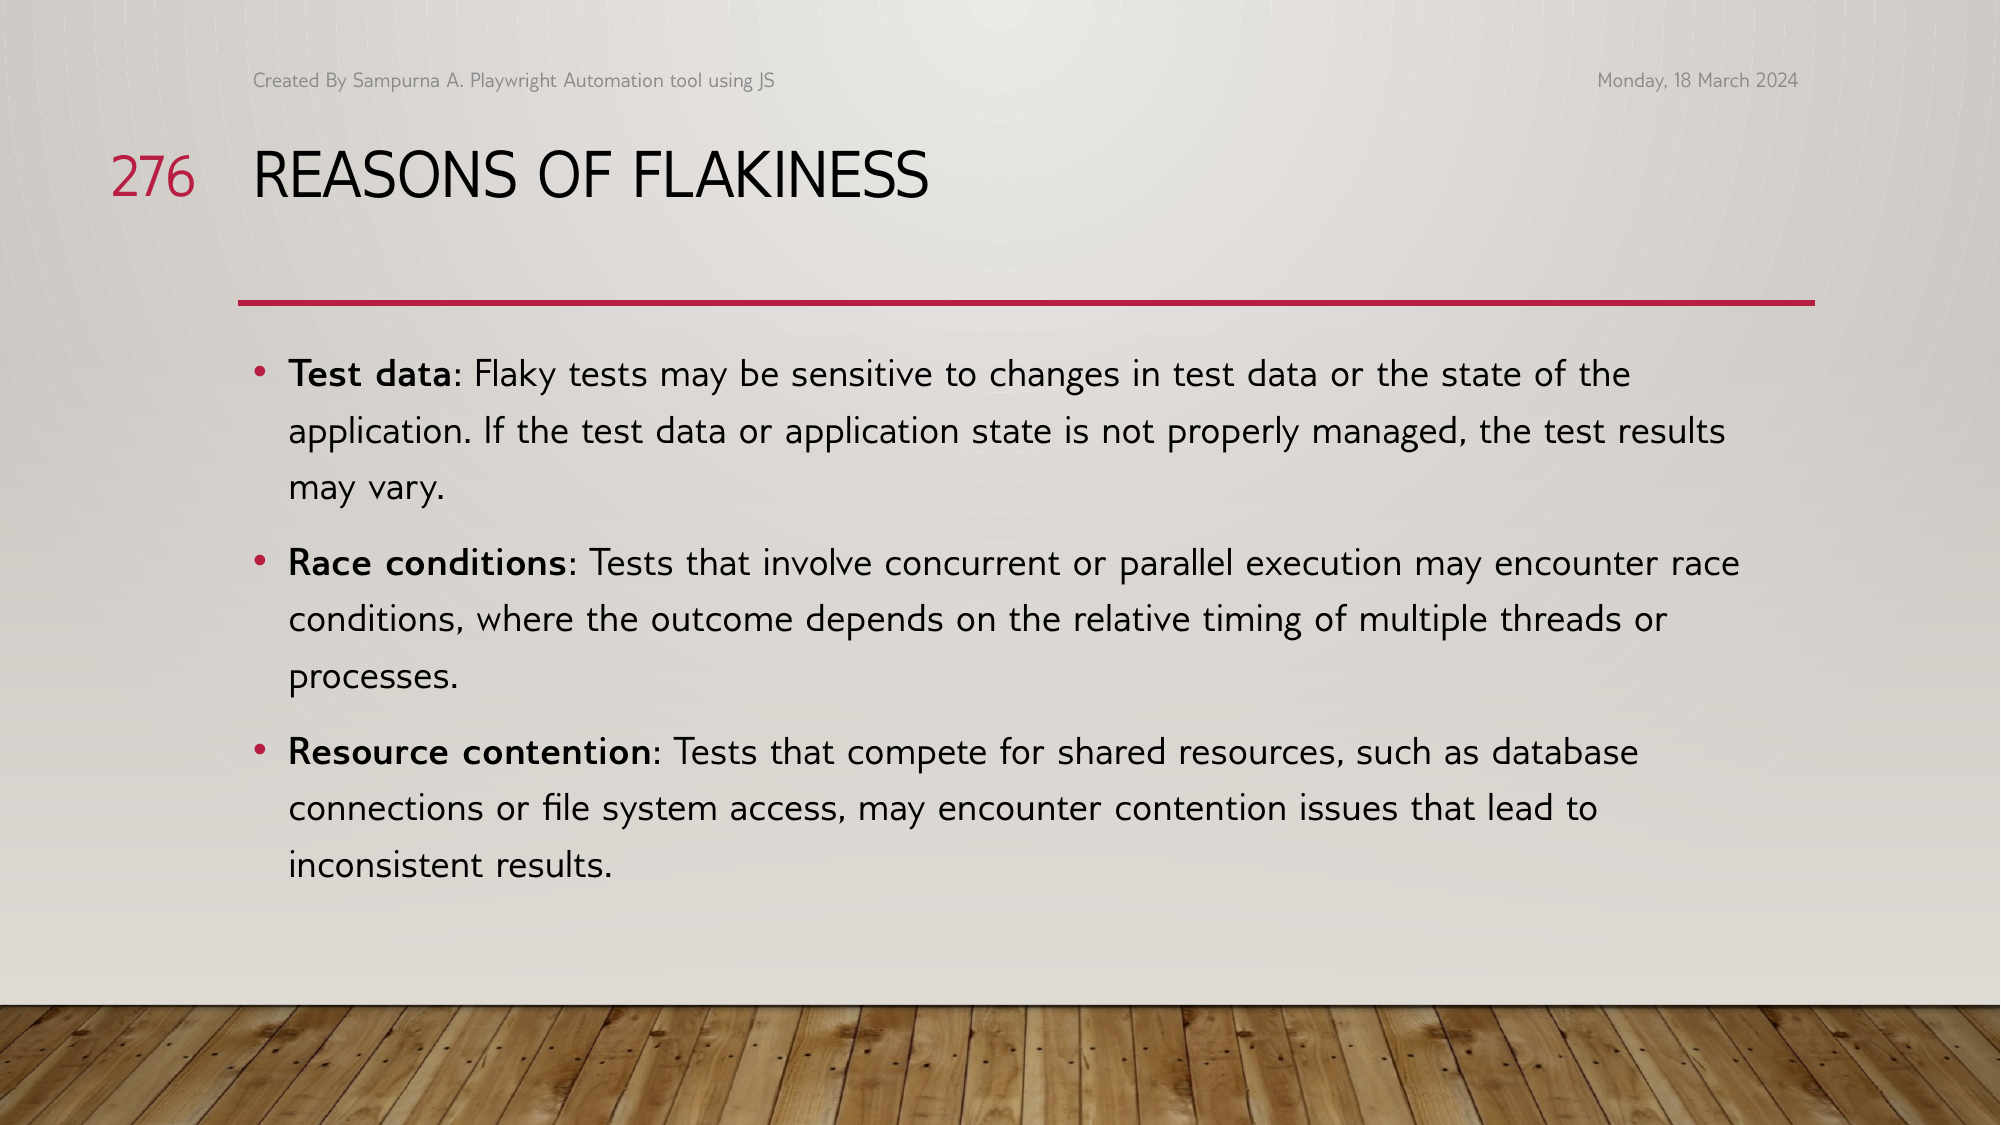

Created By Sampurna A. Playwright Automation tool using JS
Monday, 18 March 2024
276
# Reasons of flakiness
Test data: Flaky tests may be sensitive to changes in test data or the state of the application. If the test data or application state is not properly managed, the test results may vary.
Race conditions: Tests that involve concurrent or parallel execution may encounter race conditions, where the outcome depends on the relative timing of multiple threads or processes.
Resource contention: Tests that compete for shared resources, such as database connections or file system access, may encounter contention issues that lead to inconsistent results.